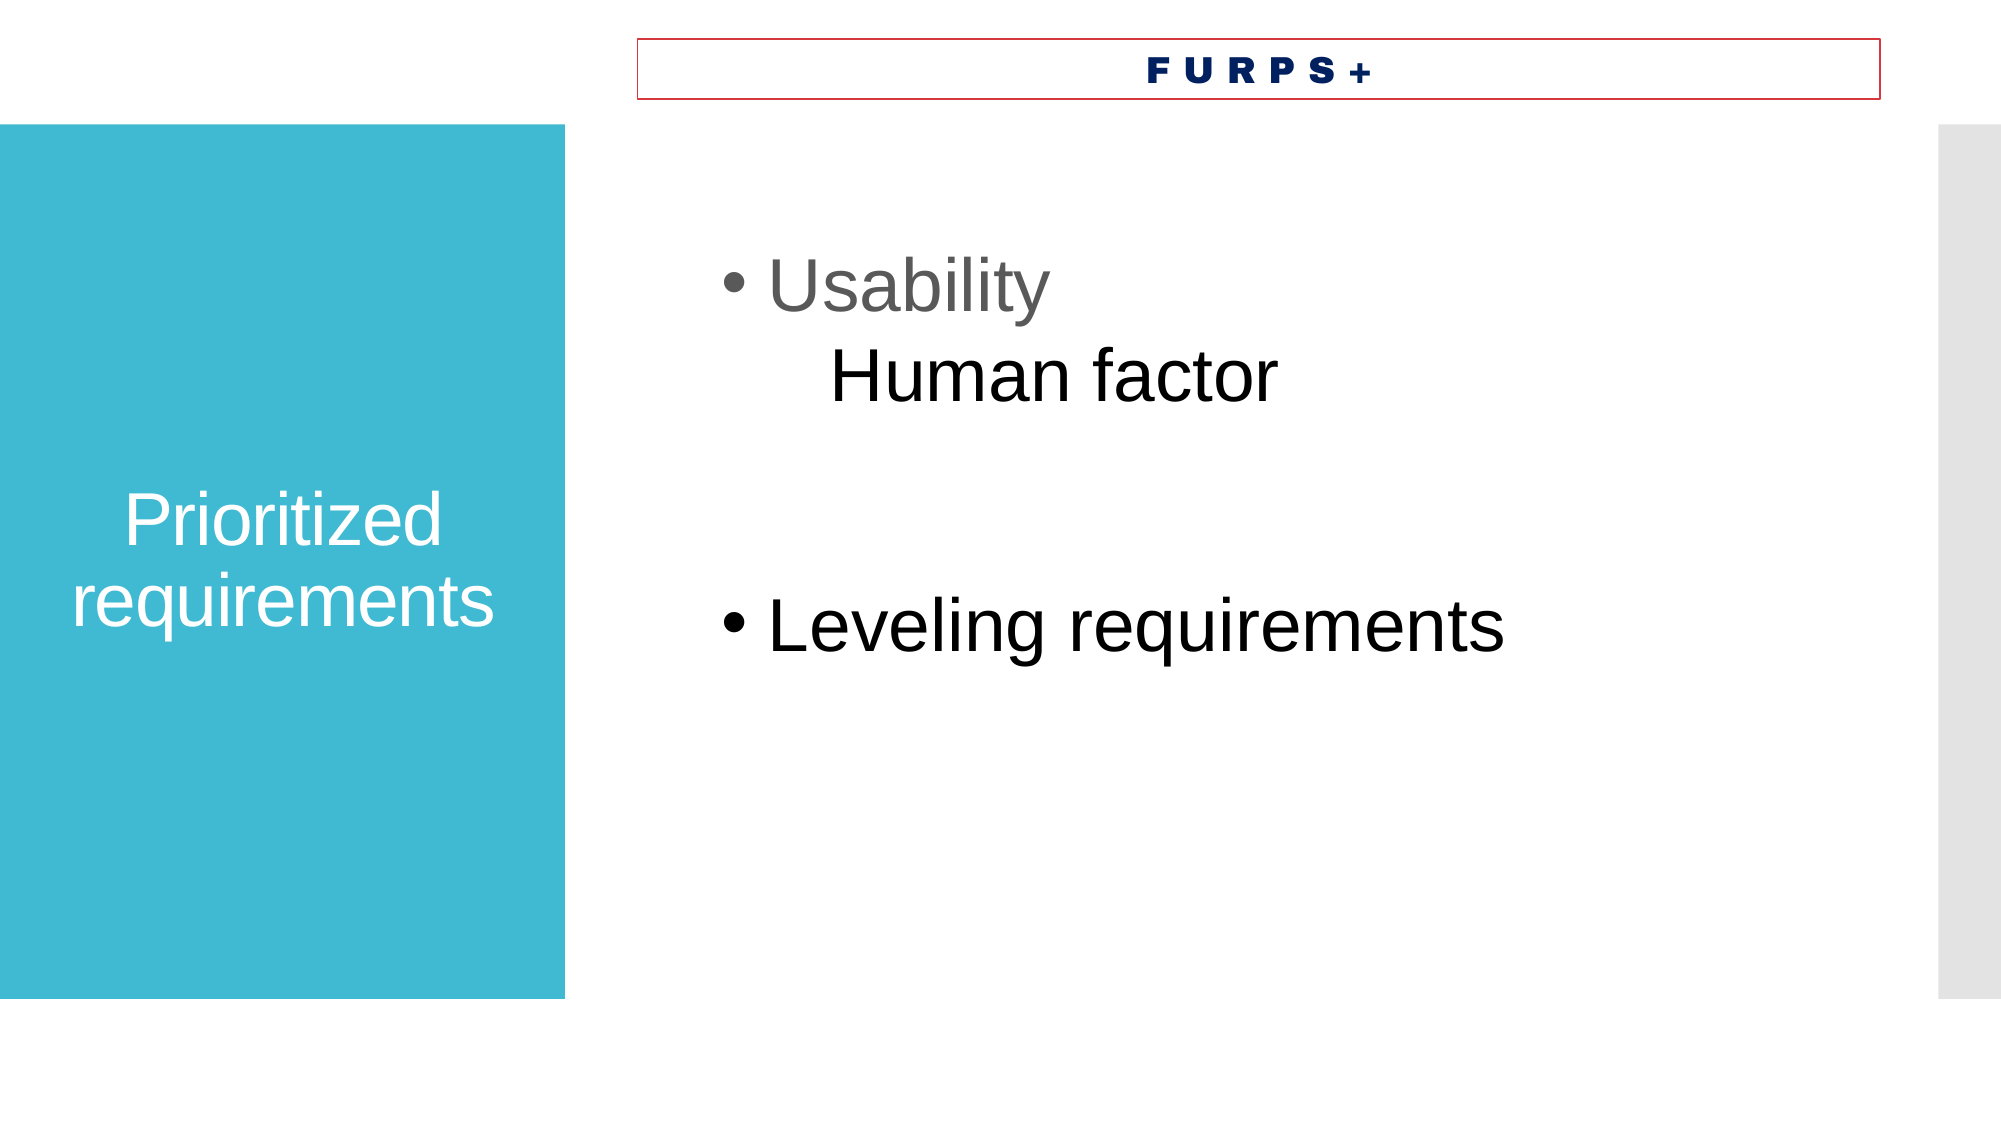

F U R P S +
# Prioritized requirements

Usability 
   Human factor
Leveling requirements